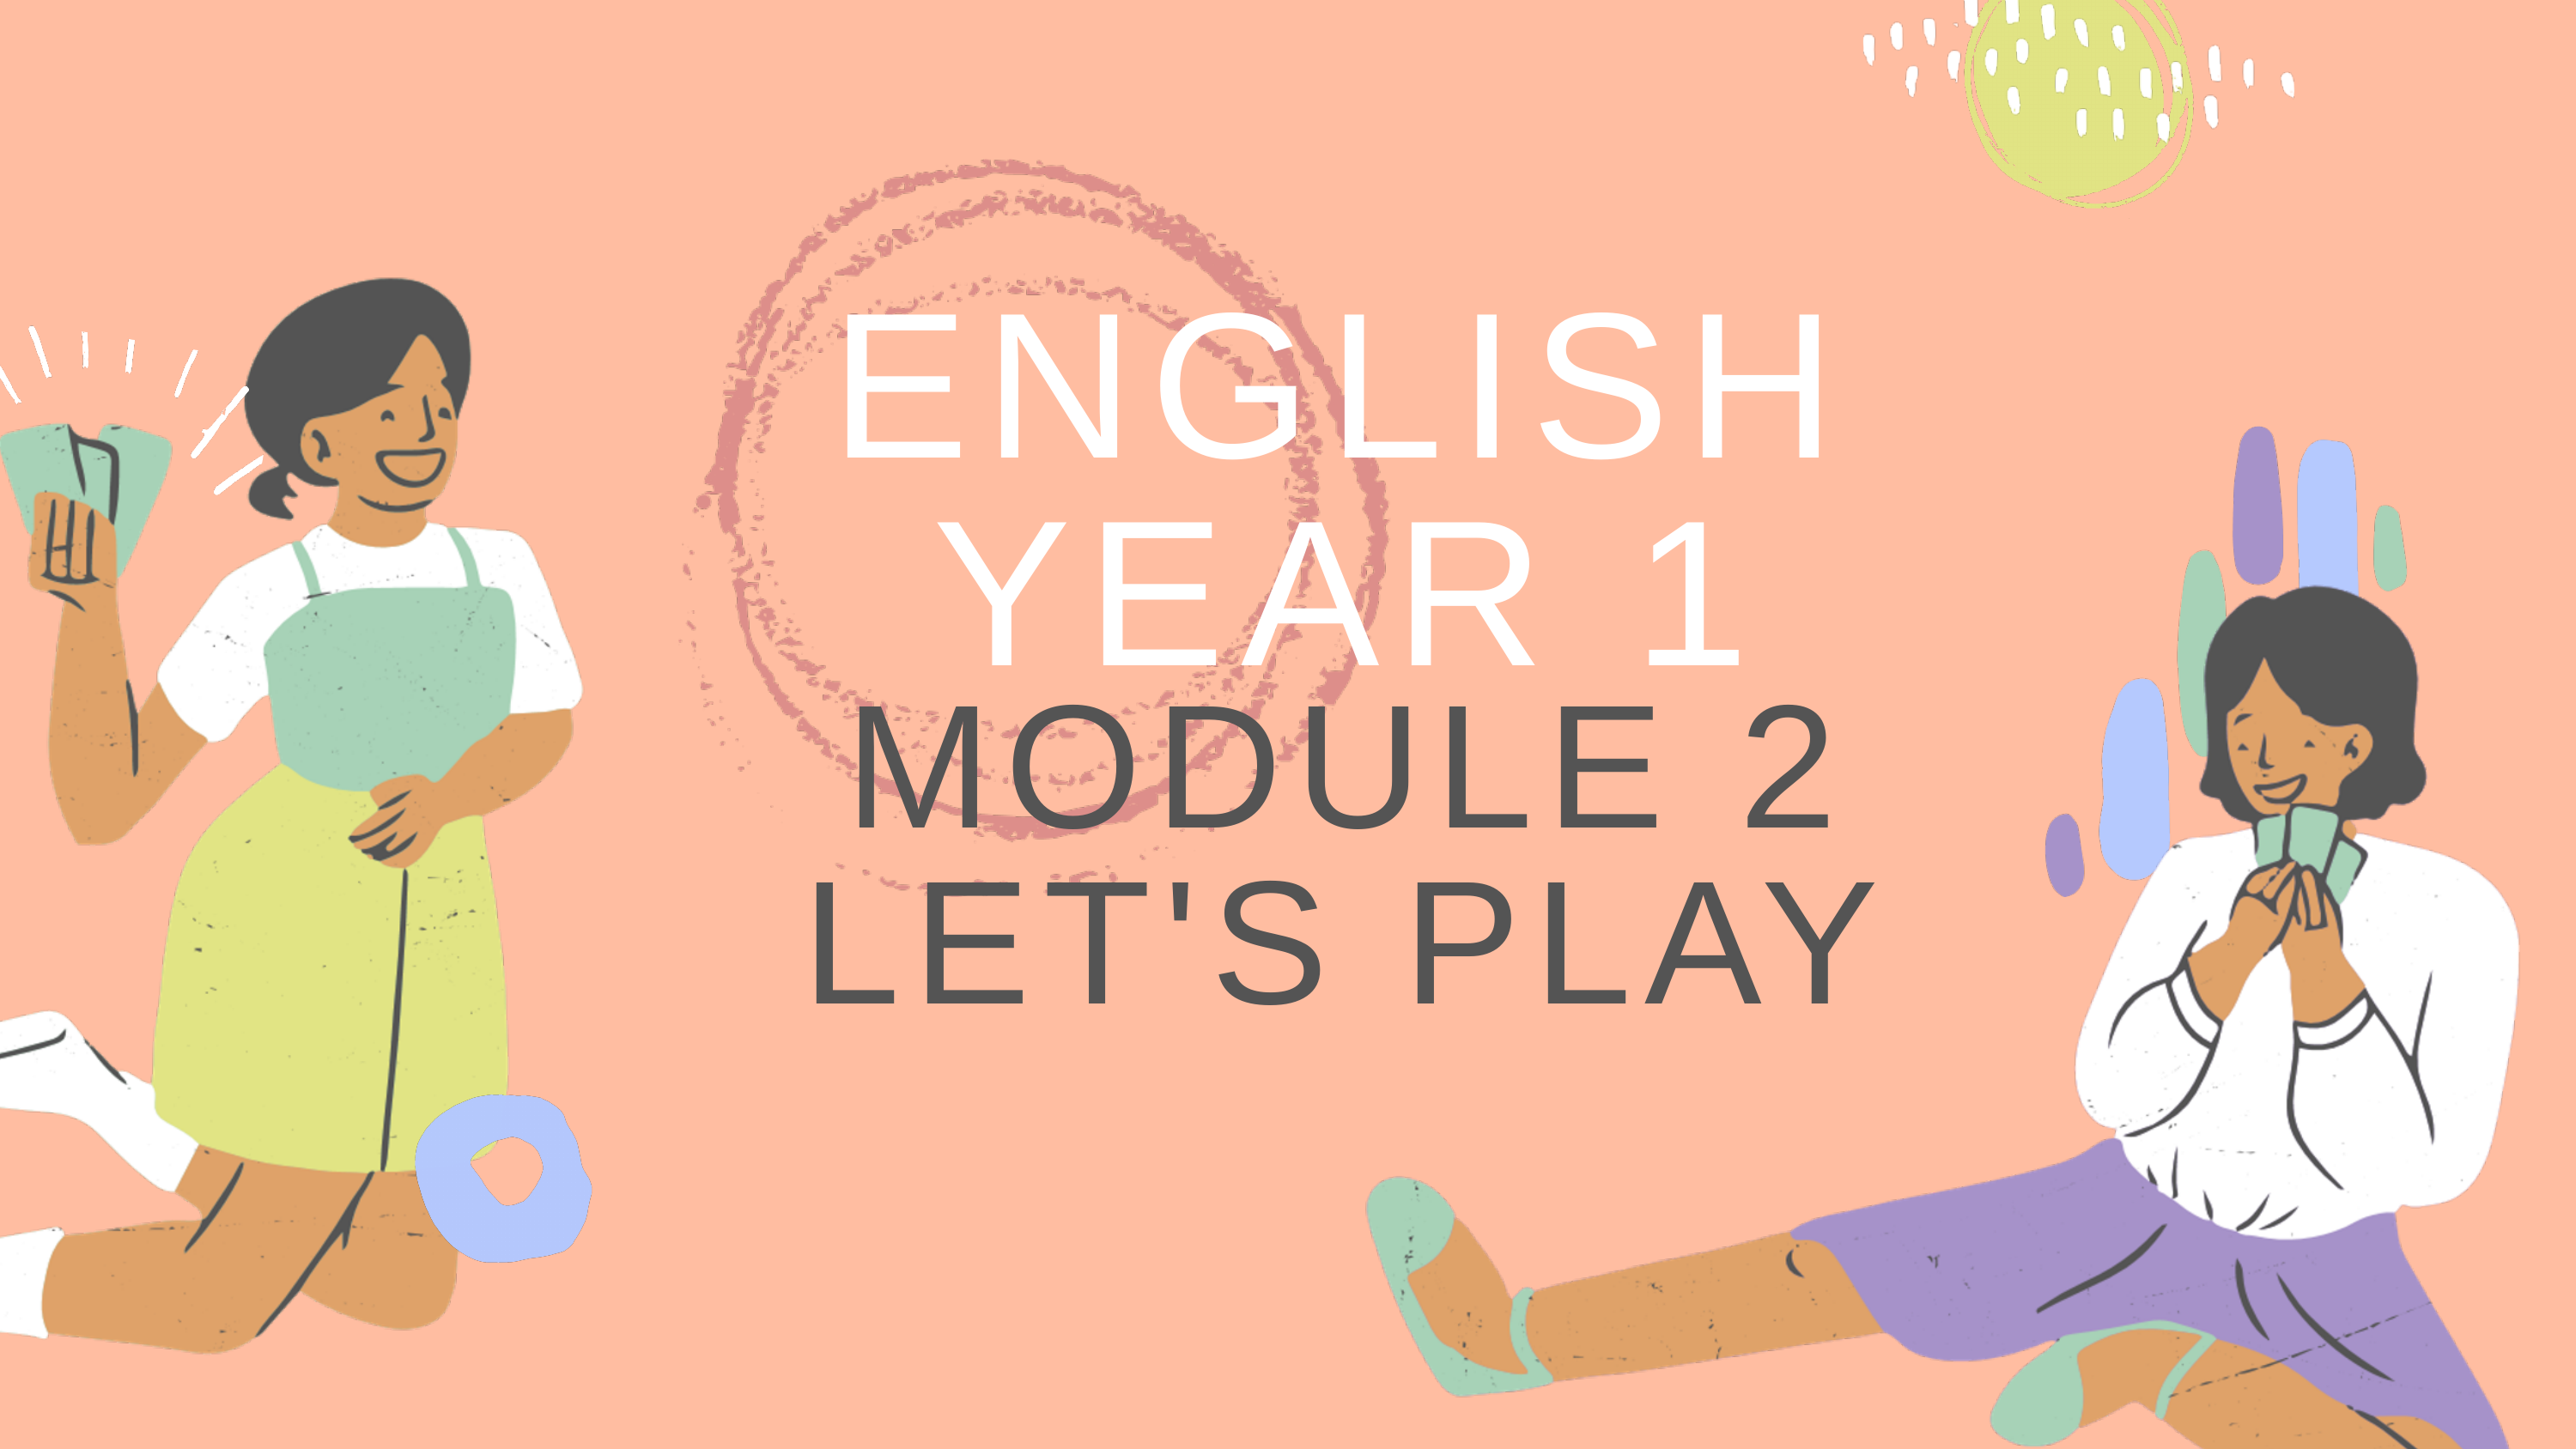

ENGLISH YEAR 1

MODULE 2
LET'S PLAY